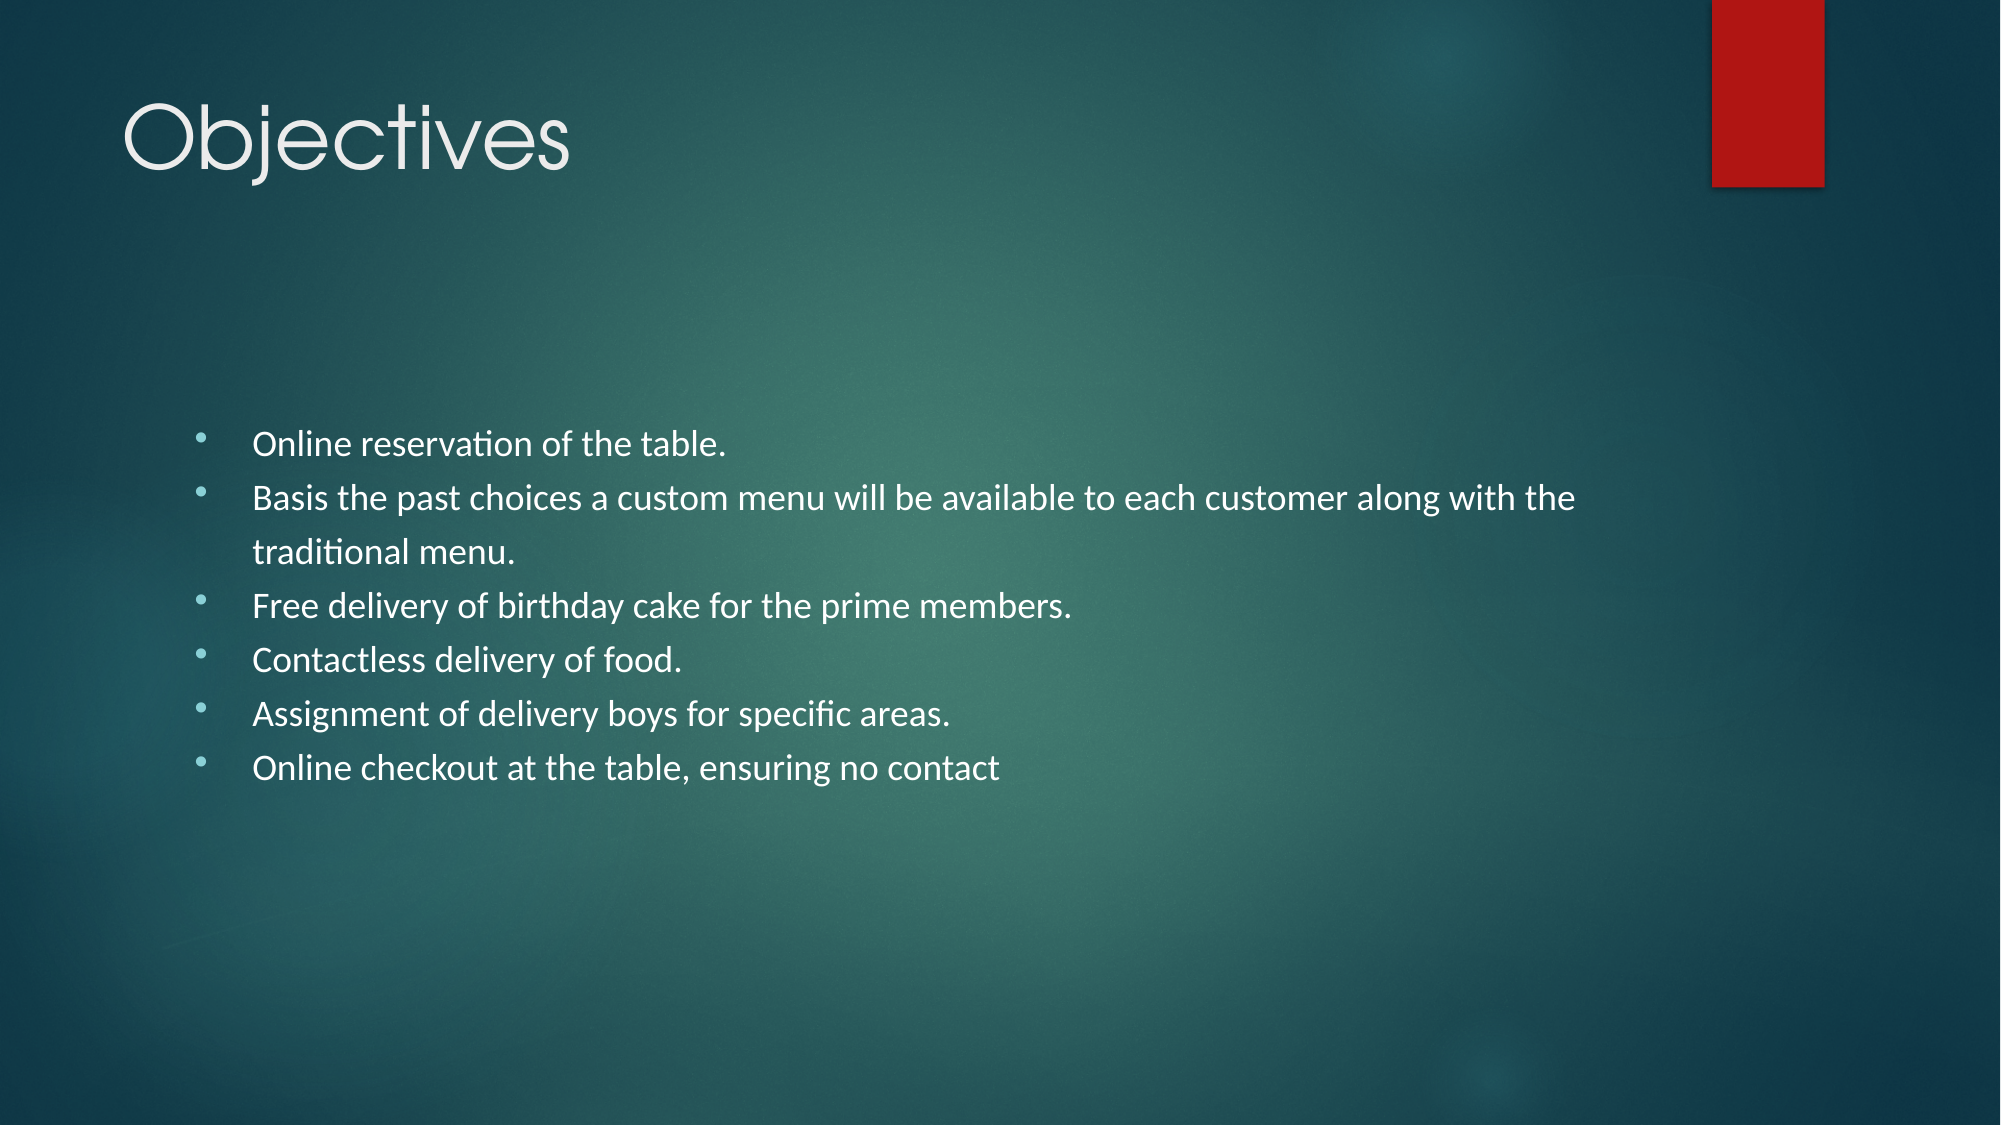

# Objectives

Online reservation of the table.
Basis the past choices a custom menu will be available to each customer along with the traditional menu.
Free delivery of birthday cake for the prime members.
Contactless delivery of food.
Assignment of delivery boys for specific areas.
Online checkout at the table, ensuring no contact